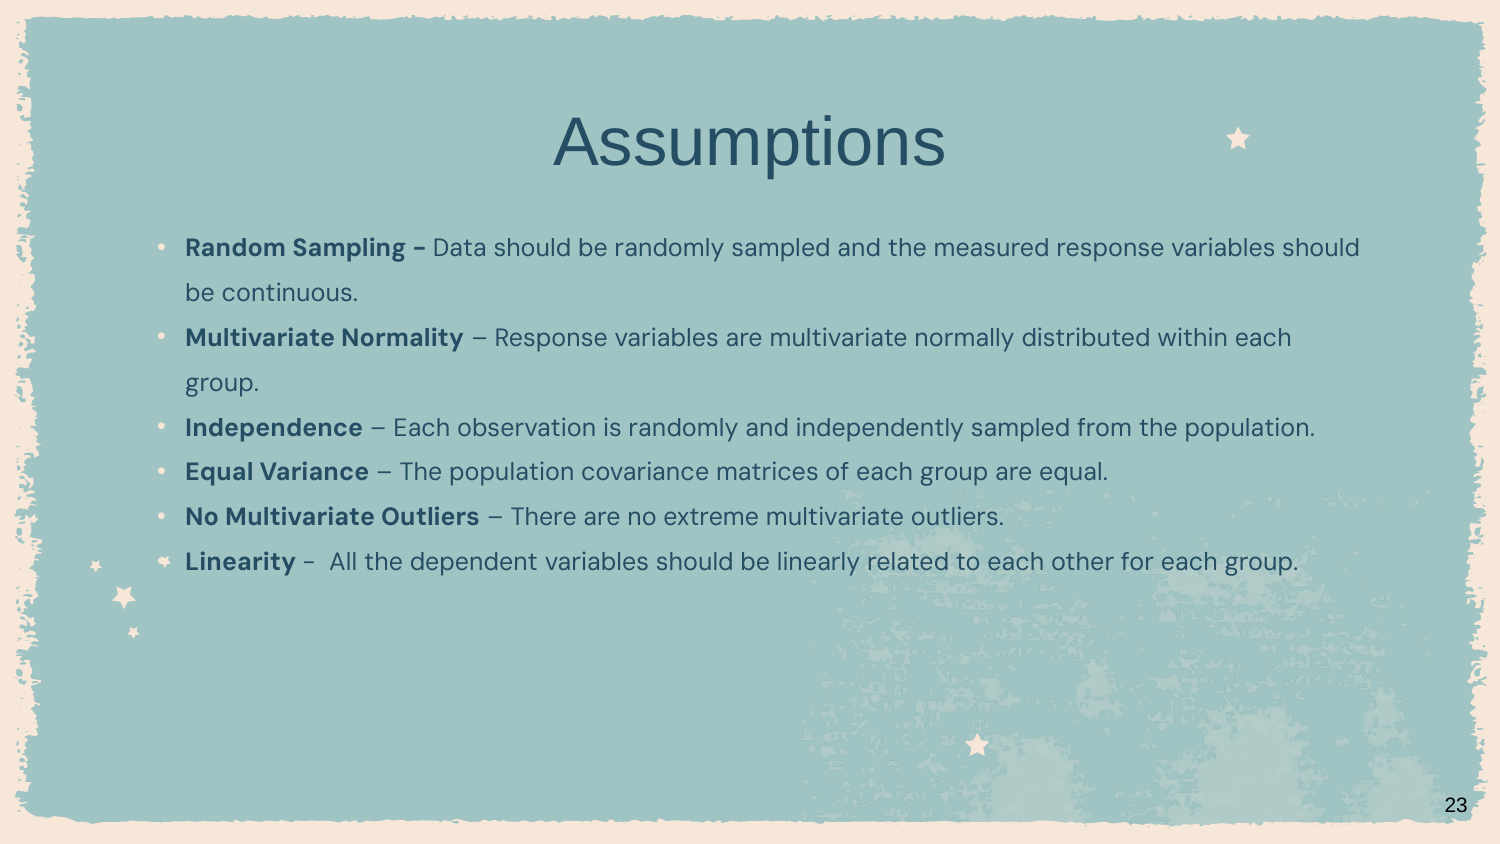

# Assumptions
Random Sampling - Data should be randomly sampled and the measured response variables should be continuous.
Multivariate Normality – Response variables are multivariate normally distributed within each group.
Independence – Each observation is randomly and independently sampled from the population.
Equal Variance – The population covariance matrices of each group are equal.
No Multivariate Outliers – There are no extreme multivariate outliers.
Linearity -  All the dependent variables should be linearly related to each other for each group.
23